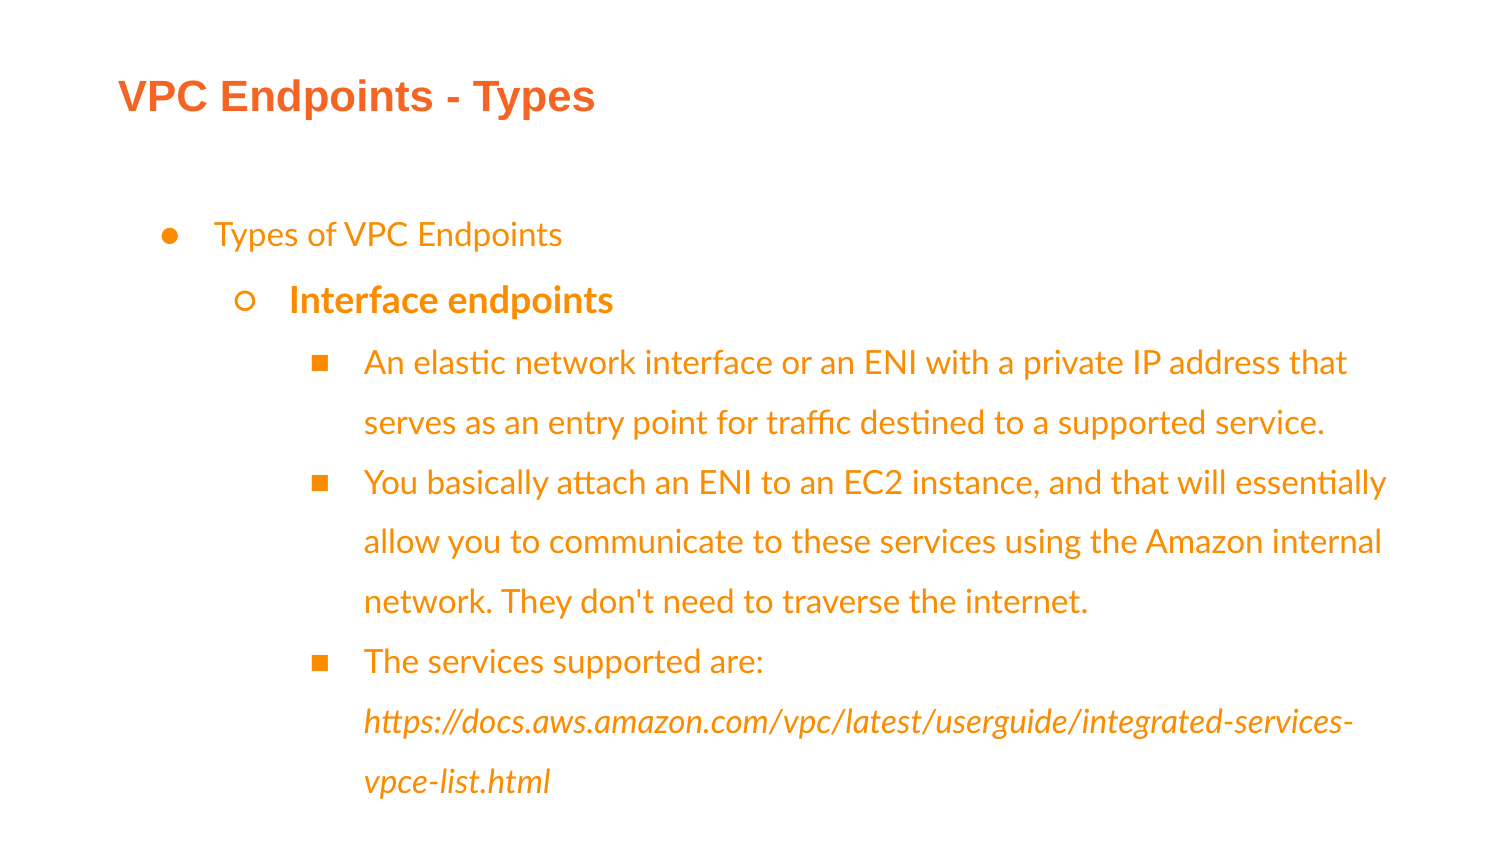

VPC Endpoints - Types
Types of VPC Endpoints
Interface endpoints
An elastic network interface or an ENI with a private IP address that serves as an entry point for traffic destined to a supported service.
You basically attach an ENI to an EC2 instance, and that will essentially allow you to communicate to these services using the Amazon internal network. They don't need to traverse the internet.
The services supported are: https://docs.aws.amazon.com/vpc/latest/userguide/integrated-services-vpce-list.html